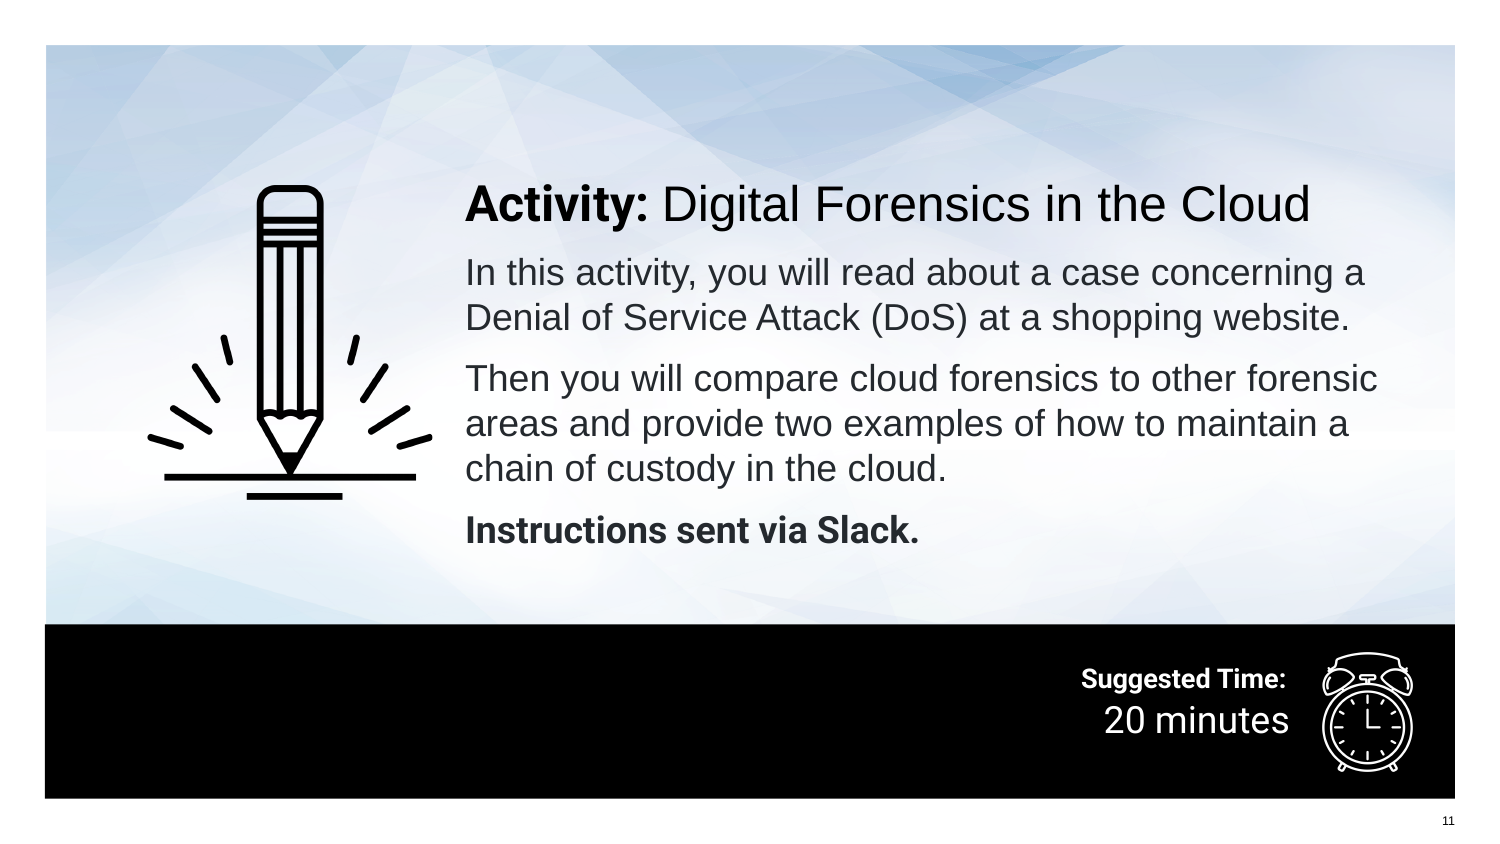

Activity: Digital Forensics in the Cloud
In this activity, you will read about a case concerning a Denial of Service Attack (DoS) at a shopping website.
Then you will compare cloud forensics to other forensic areas and provide two examples of how to maintain a chain of custody in the cloud.
Instructions sent via Slack.
# 20 minutes

11